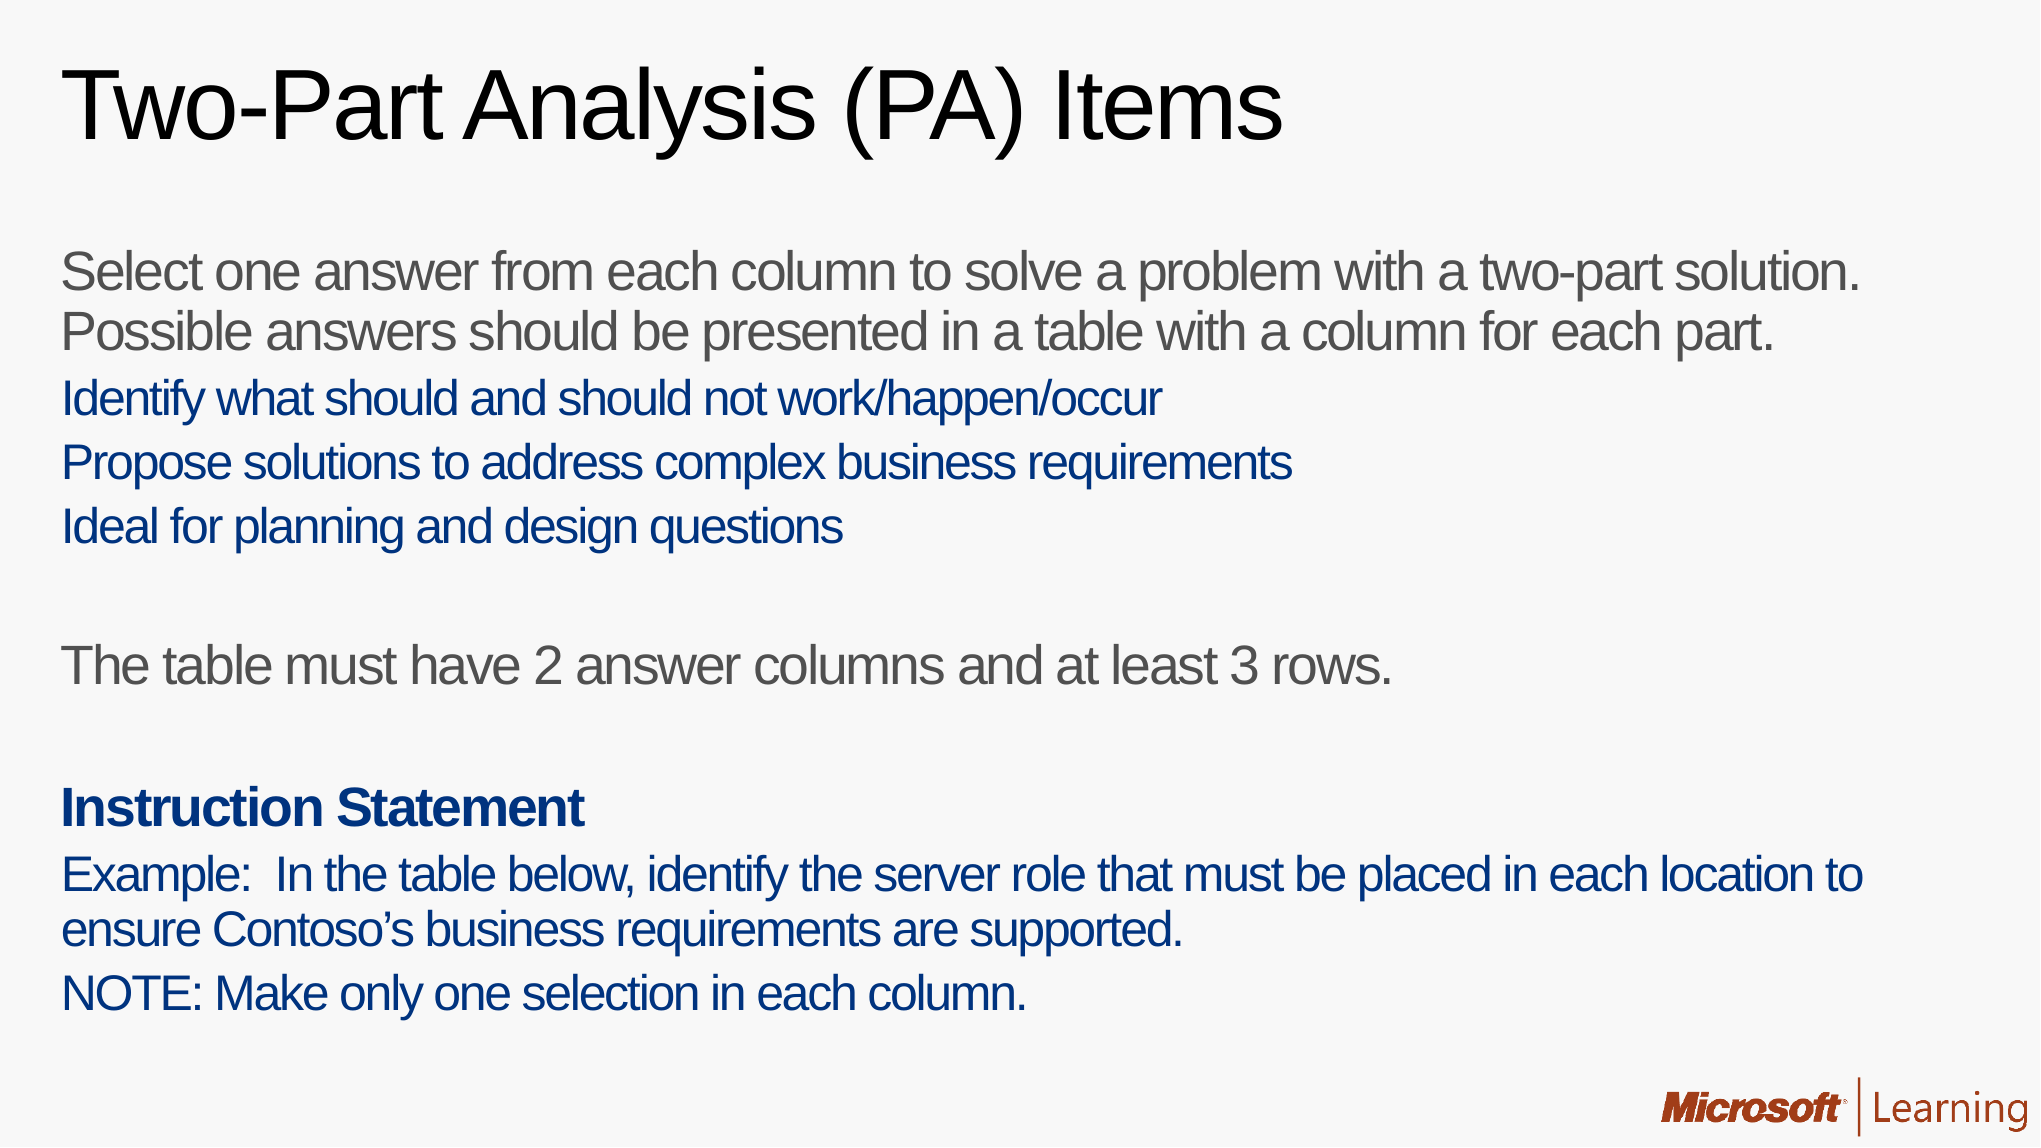

# Two-Part Analysis (PA) Items
Select one answer from each column to solve a problem with a two-part solution. Possible answers should be presented in a table with a column for each part.
Identify what should and should not work/happen/occur
Propose solutions to address complex business requirements
Ideal for planning and design questions

The table must have 2 answer columns and at least 3 rows.

Instruction Statement
Example:  In the table below, identify the server role that must be placed in each location to ensure Contoso’s business requirements are supported.
NOTE: Make only one selection in each column.